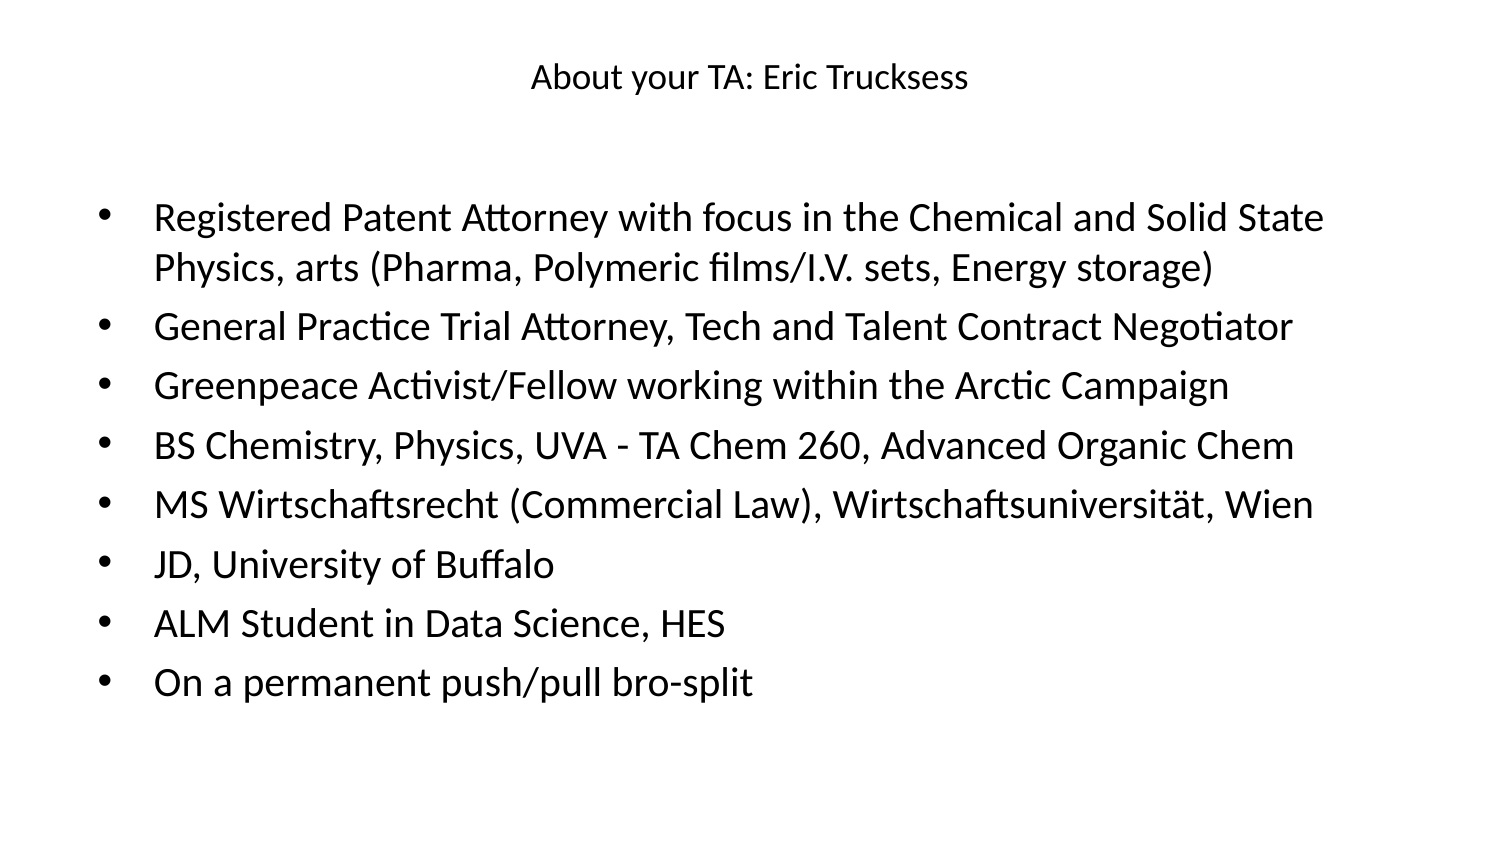

# About your TA: Eric Trucksess
Registered Patent Attorney with focus in the Chemical and Solid State Physics, arts (Pharma, Polymeric films/I.V. sets, Energy storage)
General Practice Trial Attorney, Tech and Talent Contract Negotiator
Greenpeace Activist/Fellow working within the Arctic Campaign
BS Chemistry, Physics, UVA - TA Chem 260, Advanced Organic Chem
MS Wirtschaftsrecht (Commercial Law), Wirtschaftsuniversität, Wien
JD, University of Buffalo
ALM Student in Data Science, HES
On a permanent push/pull bro-split